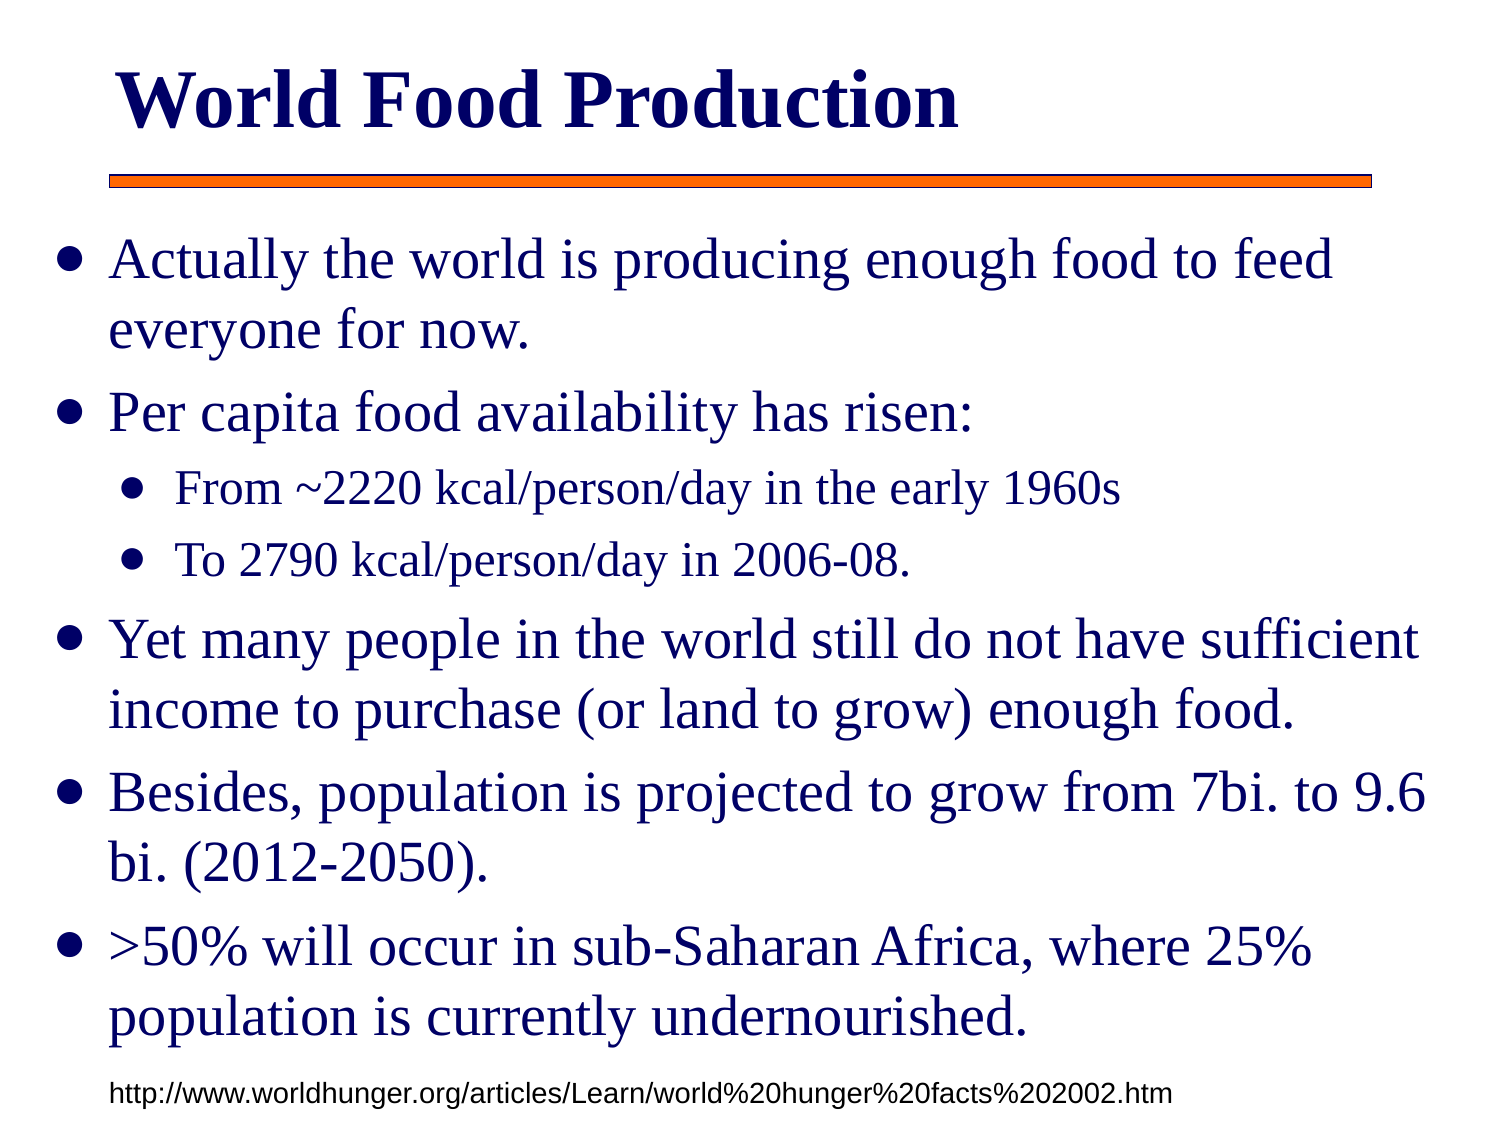

# World Food Production
Actually the world is producing enough food to feed everyone for now.
Per capita food availability has risen:
From ~2220 kcal/person/day in the early 1960s
To 2790 kcal/person/day in 2006-08.
Yet many people in the world still do not have sufficient income to purchase (or land to grow) enough food.
Besides, population is projected to grow from 7bi. to 9.6 bi. (2012-2050).
>50% will occur in sub-Saharan Africa, where 25% population is currently undernourished.

http://www.worldhunger.org/articles/Learn/world%20hunger%20facts%202002.htm